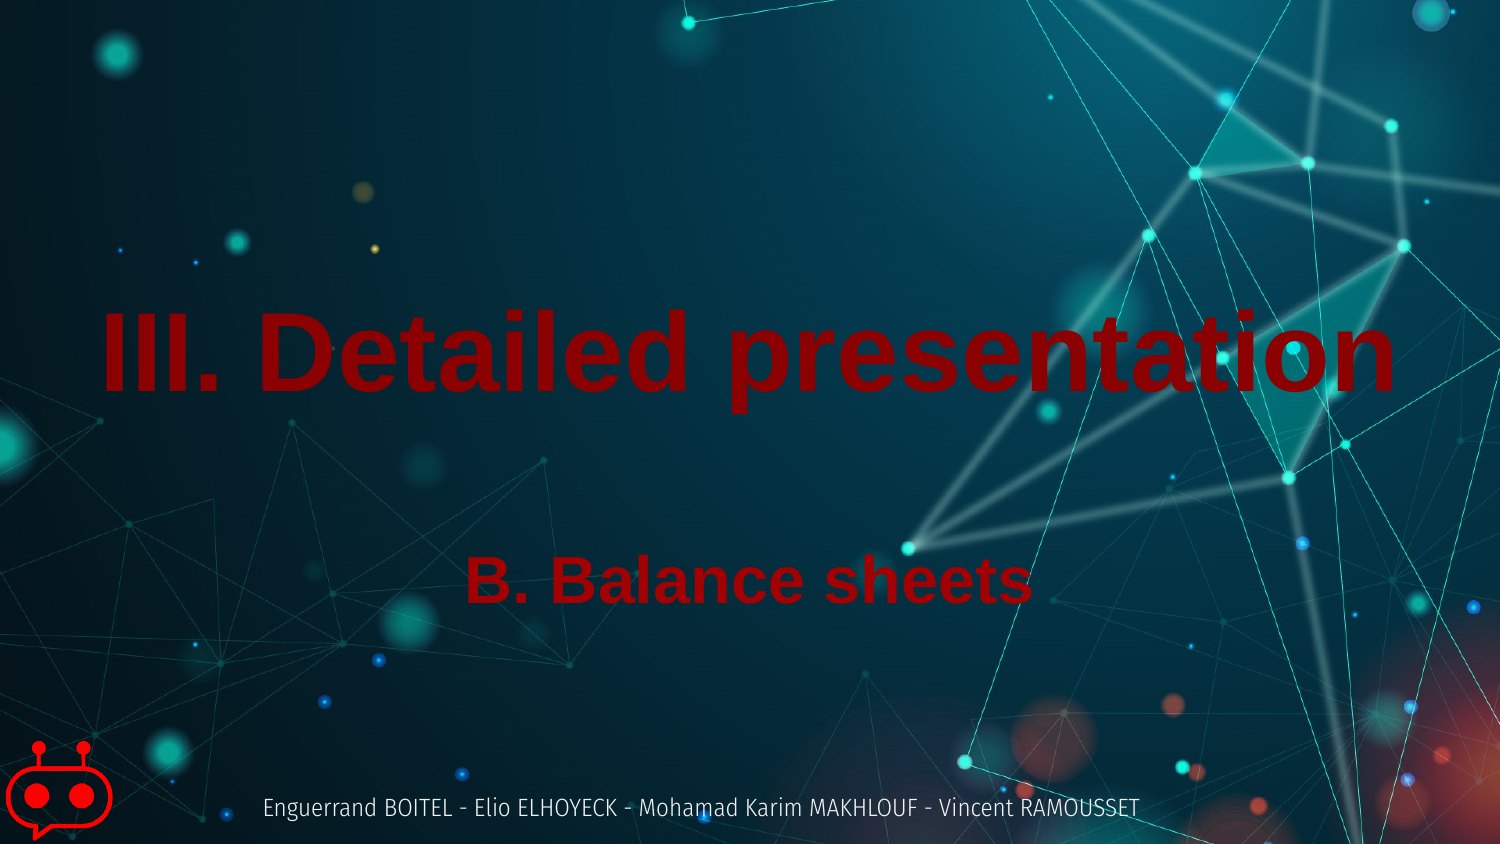

III. Detailed presentation
B. Balance sheets
Enguerrand BOITEL - Elio ELHOYECK - Mohamad Karim MAKHLOUF - Vincent RAMOUSSET